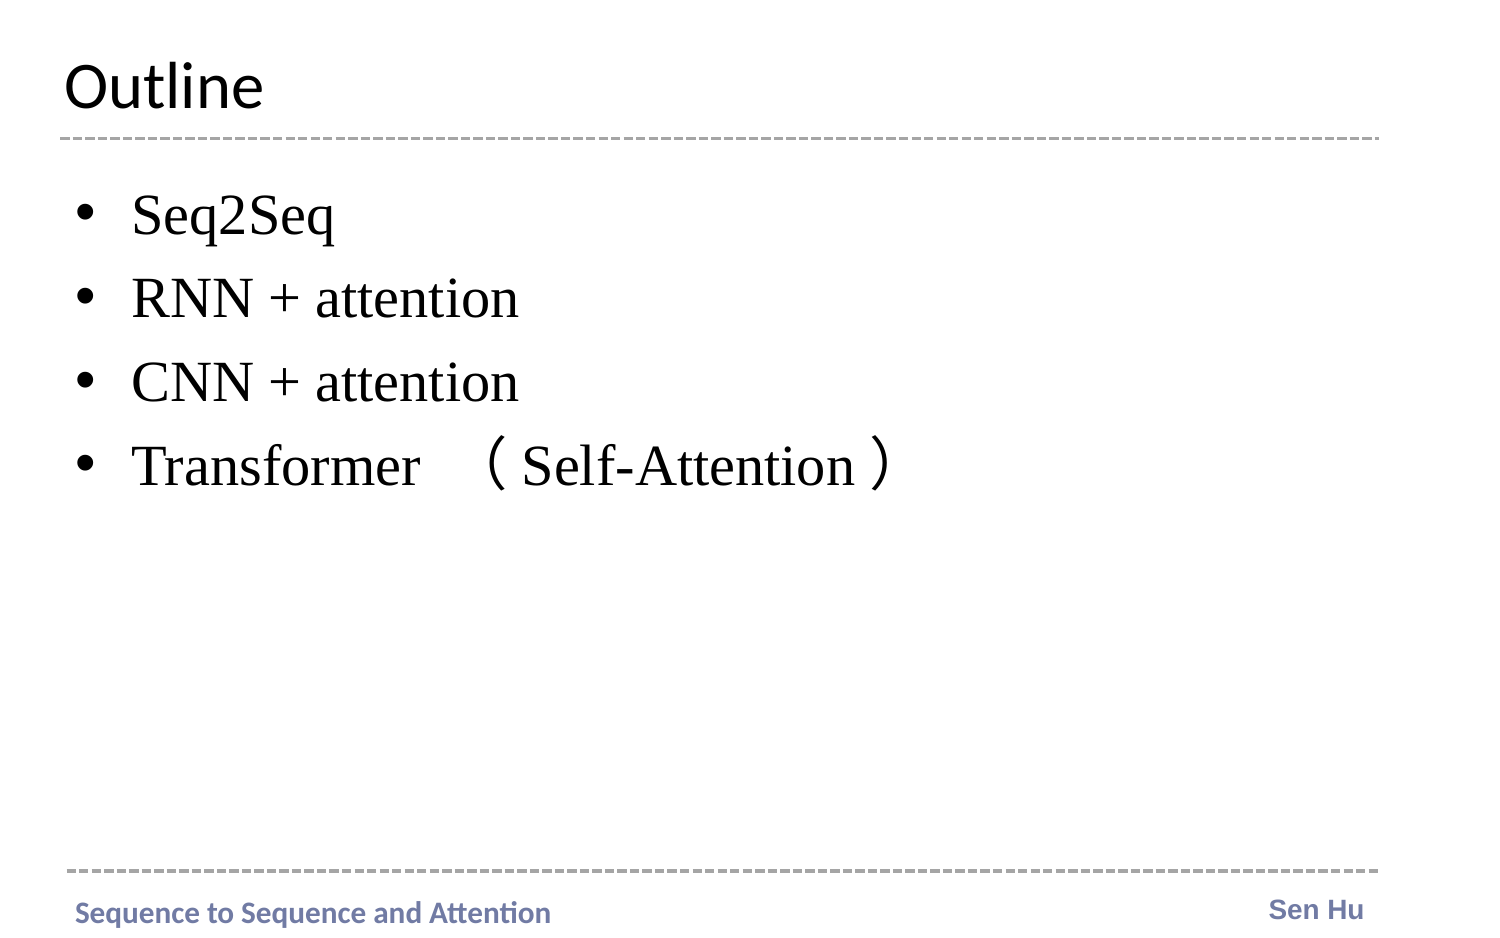

# Outline
Seq2Seq
RNN + attention
CNN + attention
Transformer （Self-Attention）
Sen Hu
Sequence to Sequence and Attention